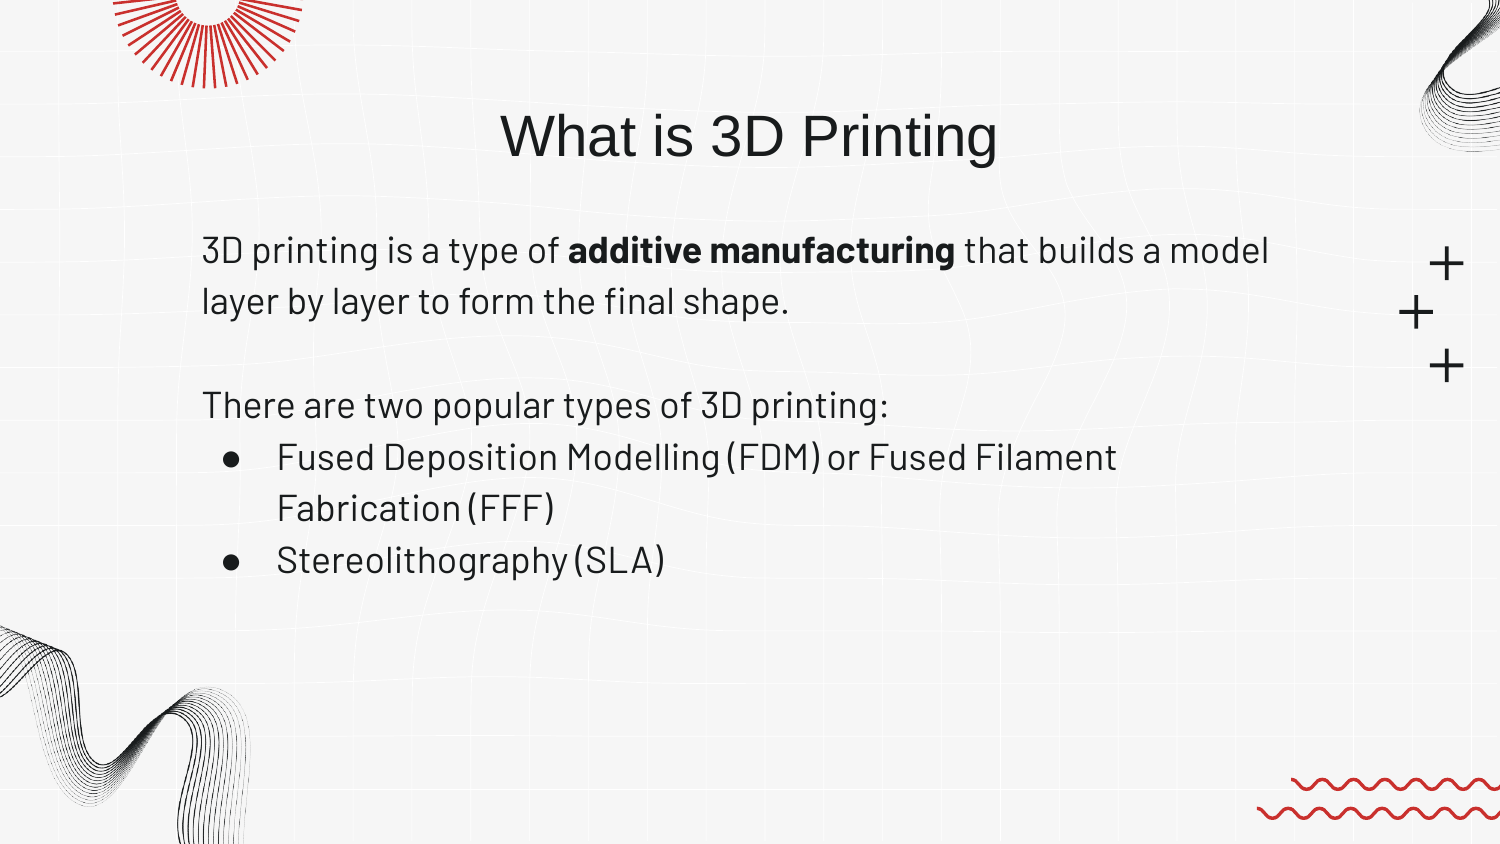

# What is 3D Printing
3D printing is a type of additive manufacturing that builds a model layer by layer to form the final shape.

There are two popular types of 3D printing:
Fused Deposition Modelling (FDM) or Fused Filament Fabrication (FFF)
Stereolithography (SLA)